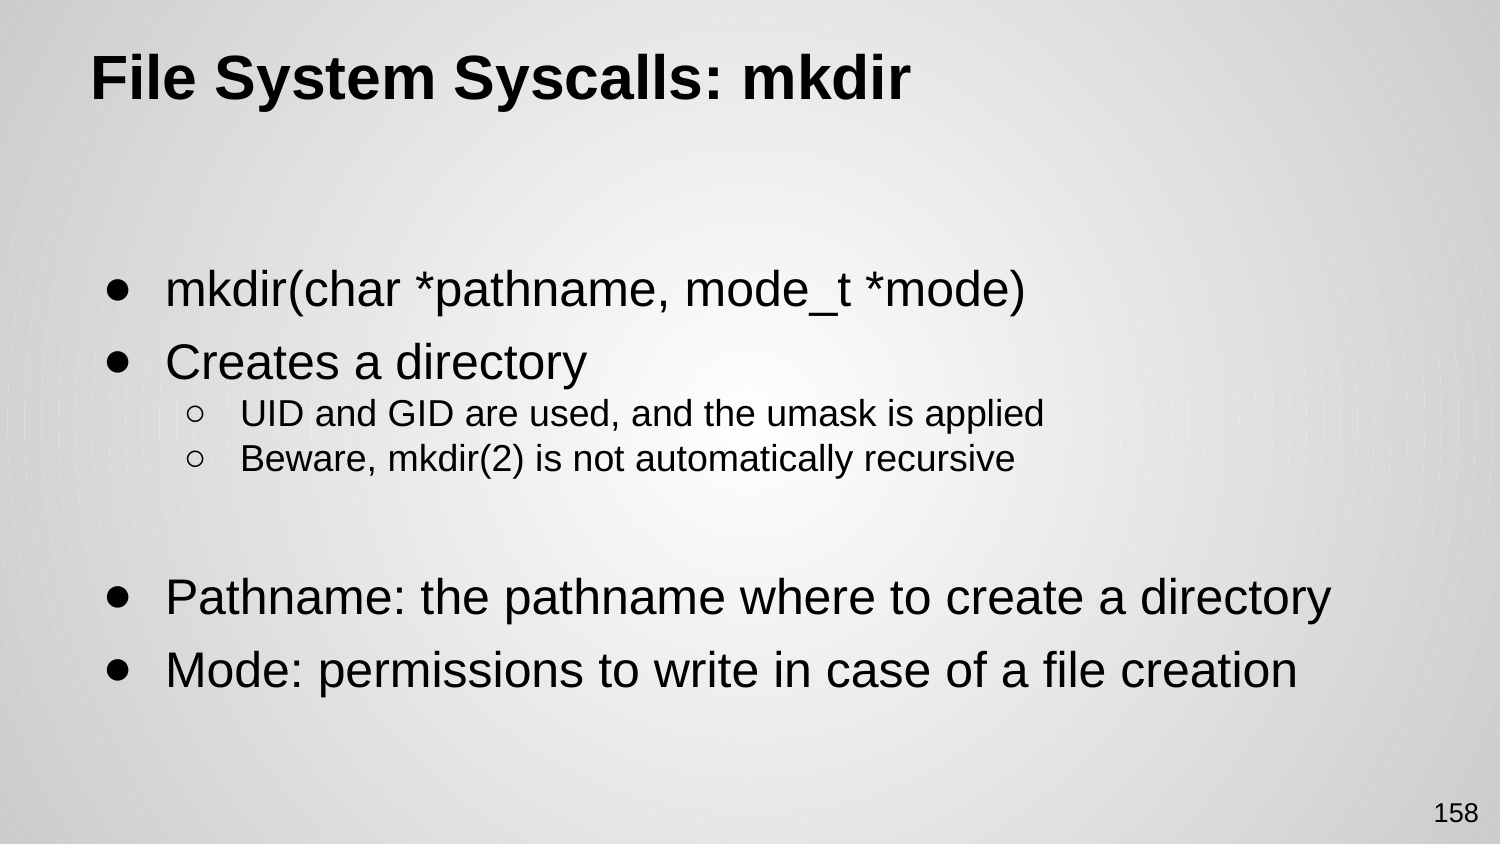

# File System Syscalls: mkdir
mkdir(char *pathname, mode_t *mode)
Creates a directory
UID and GID are used, and the umask is applied
Beware, mkdir(2) is not automatically recursive

Pathname: the pathname where to create a directory
Mode: permissions to write in case of a file creation
158